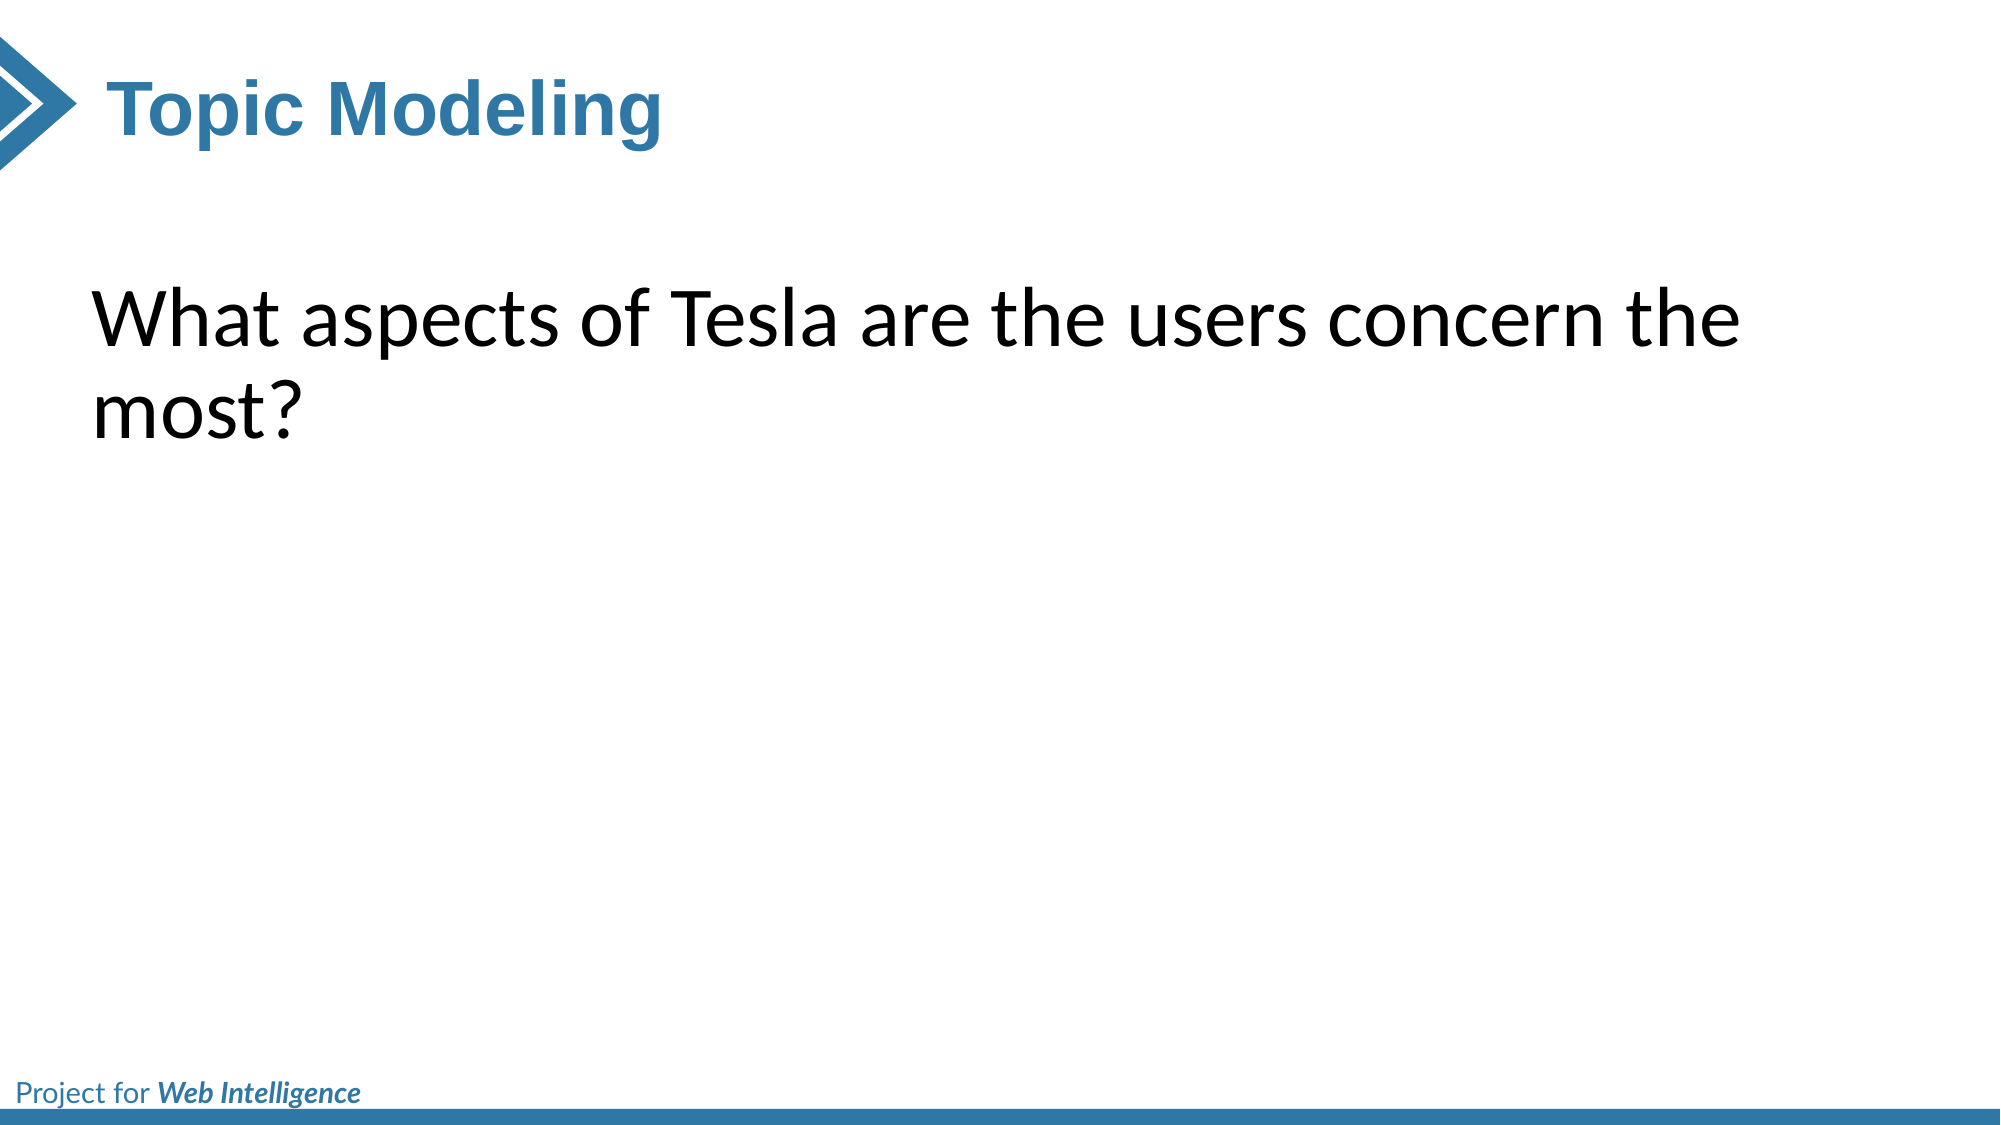

Topic Modeling
What aspects of Tesla are the users concern the most?